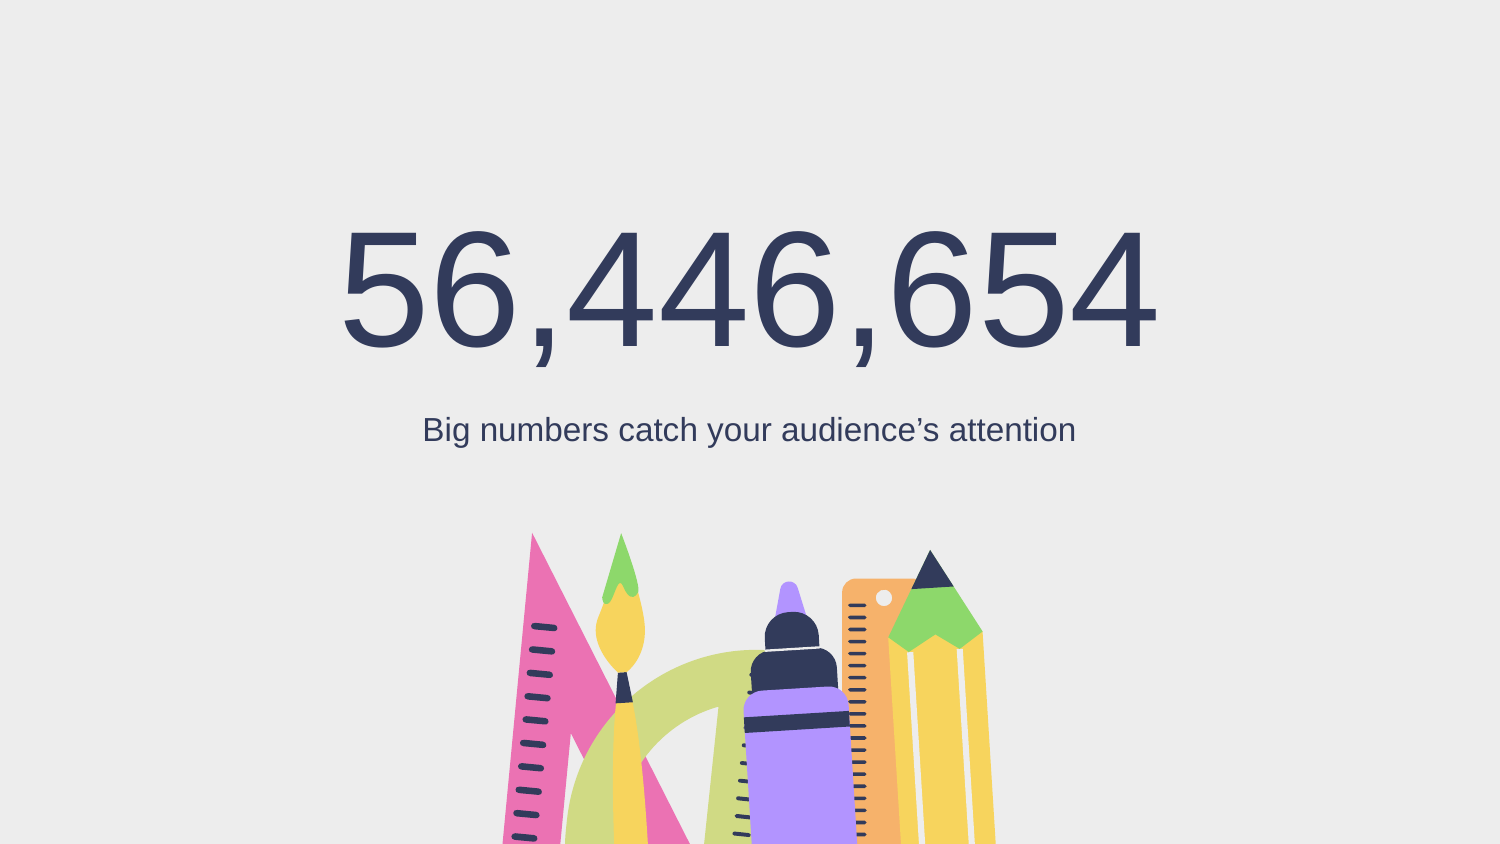

# 56,446,654
Big numbers catch your audience’s attention